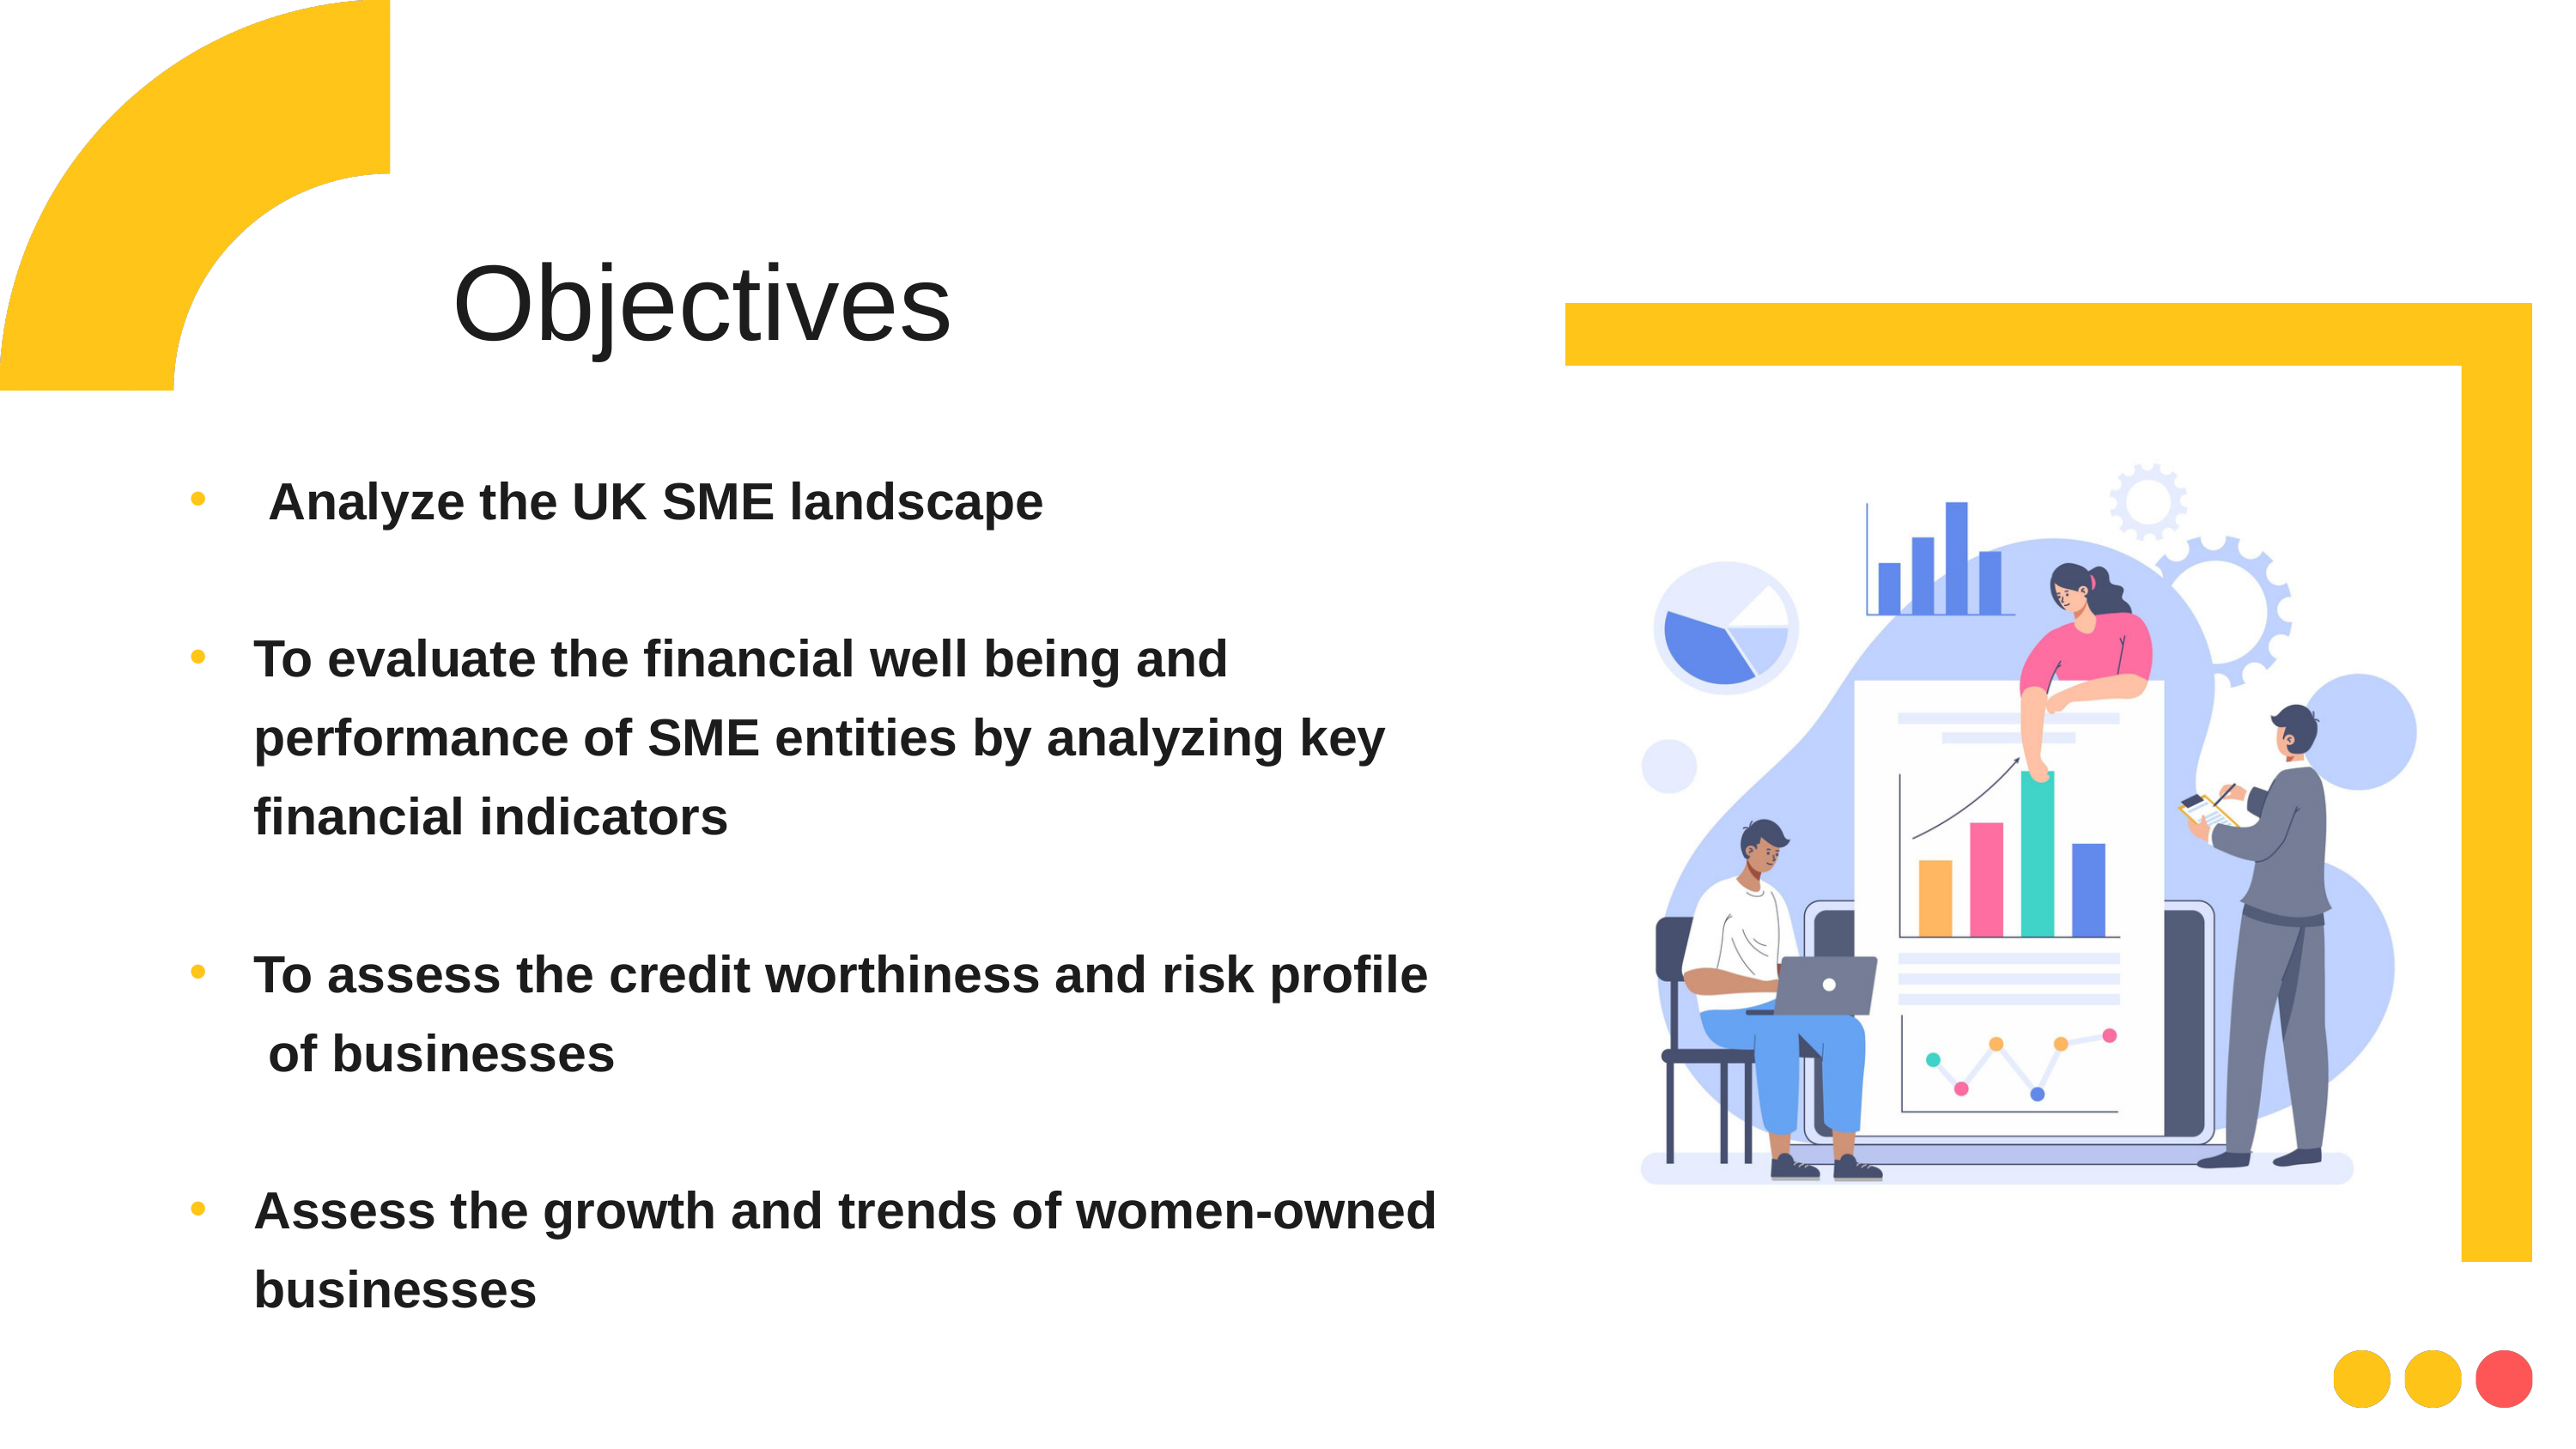

Objectives

 Analyze the UK SME landscape

To evaluate the financial well being and performance of SME entities by analyzing key financial indicators

To assess the credit worthiness and risk profile  of businesses

Assess the growth and trends of women-owned businesses